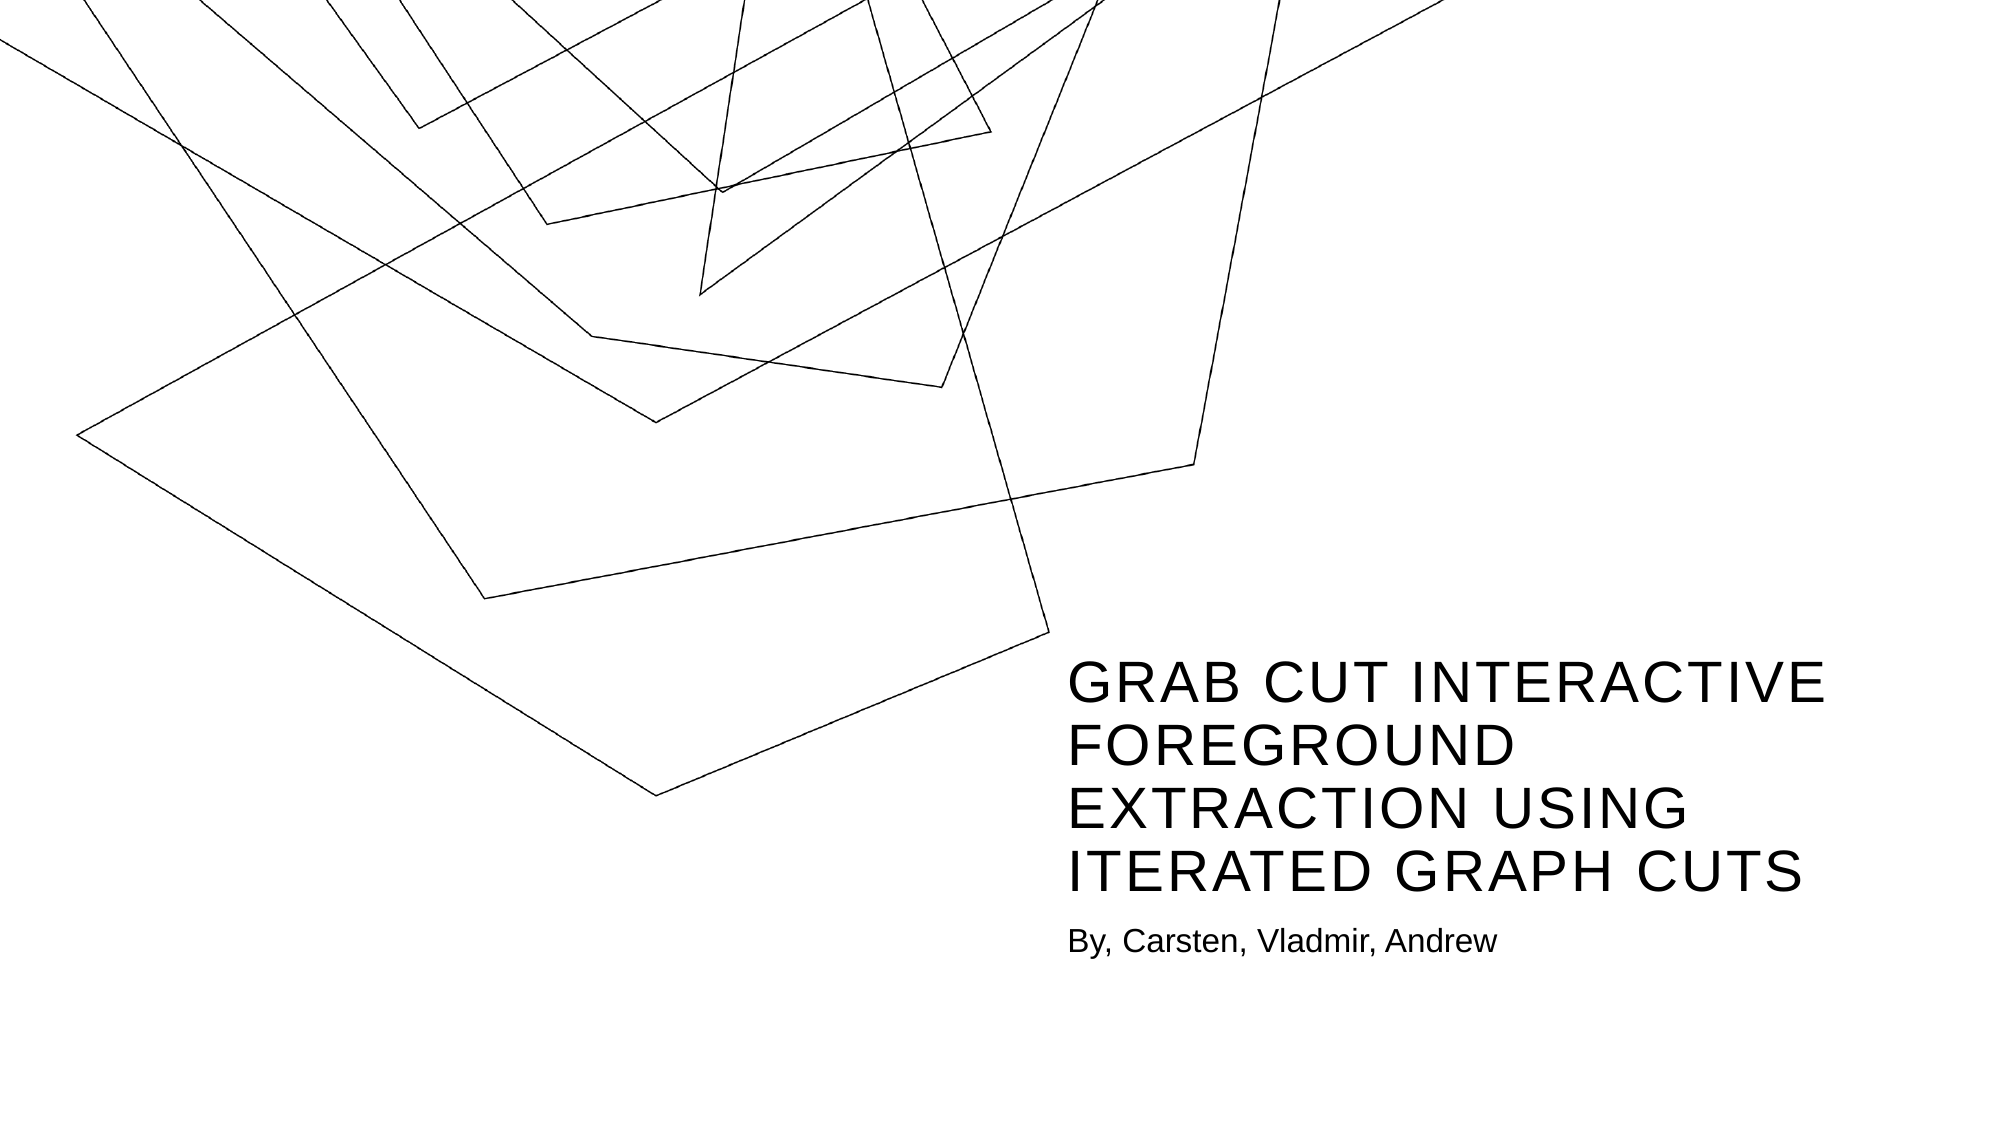

# Grab Cut Interactive Foreground extraction using iterated Graph Cuts
By, Carsten, Vladmir, Andrew